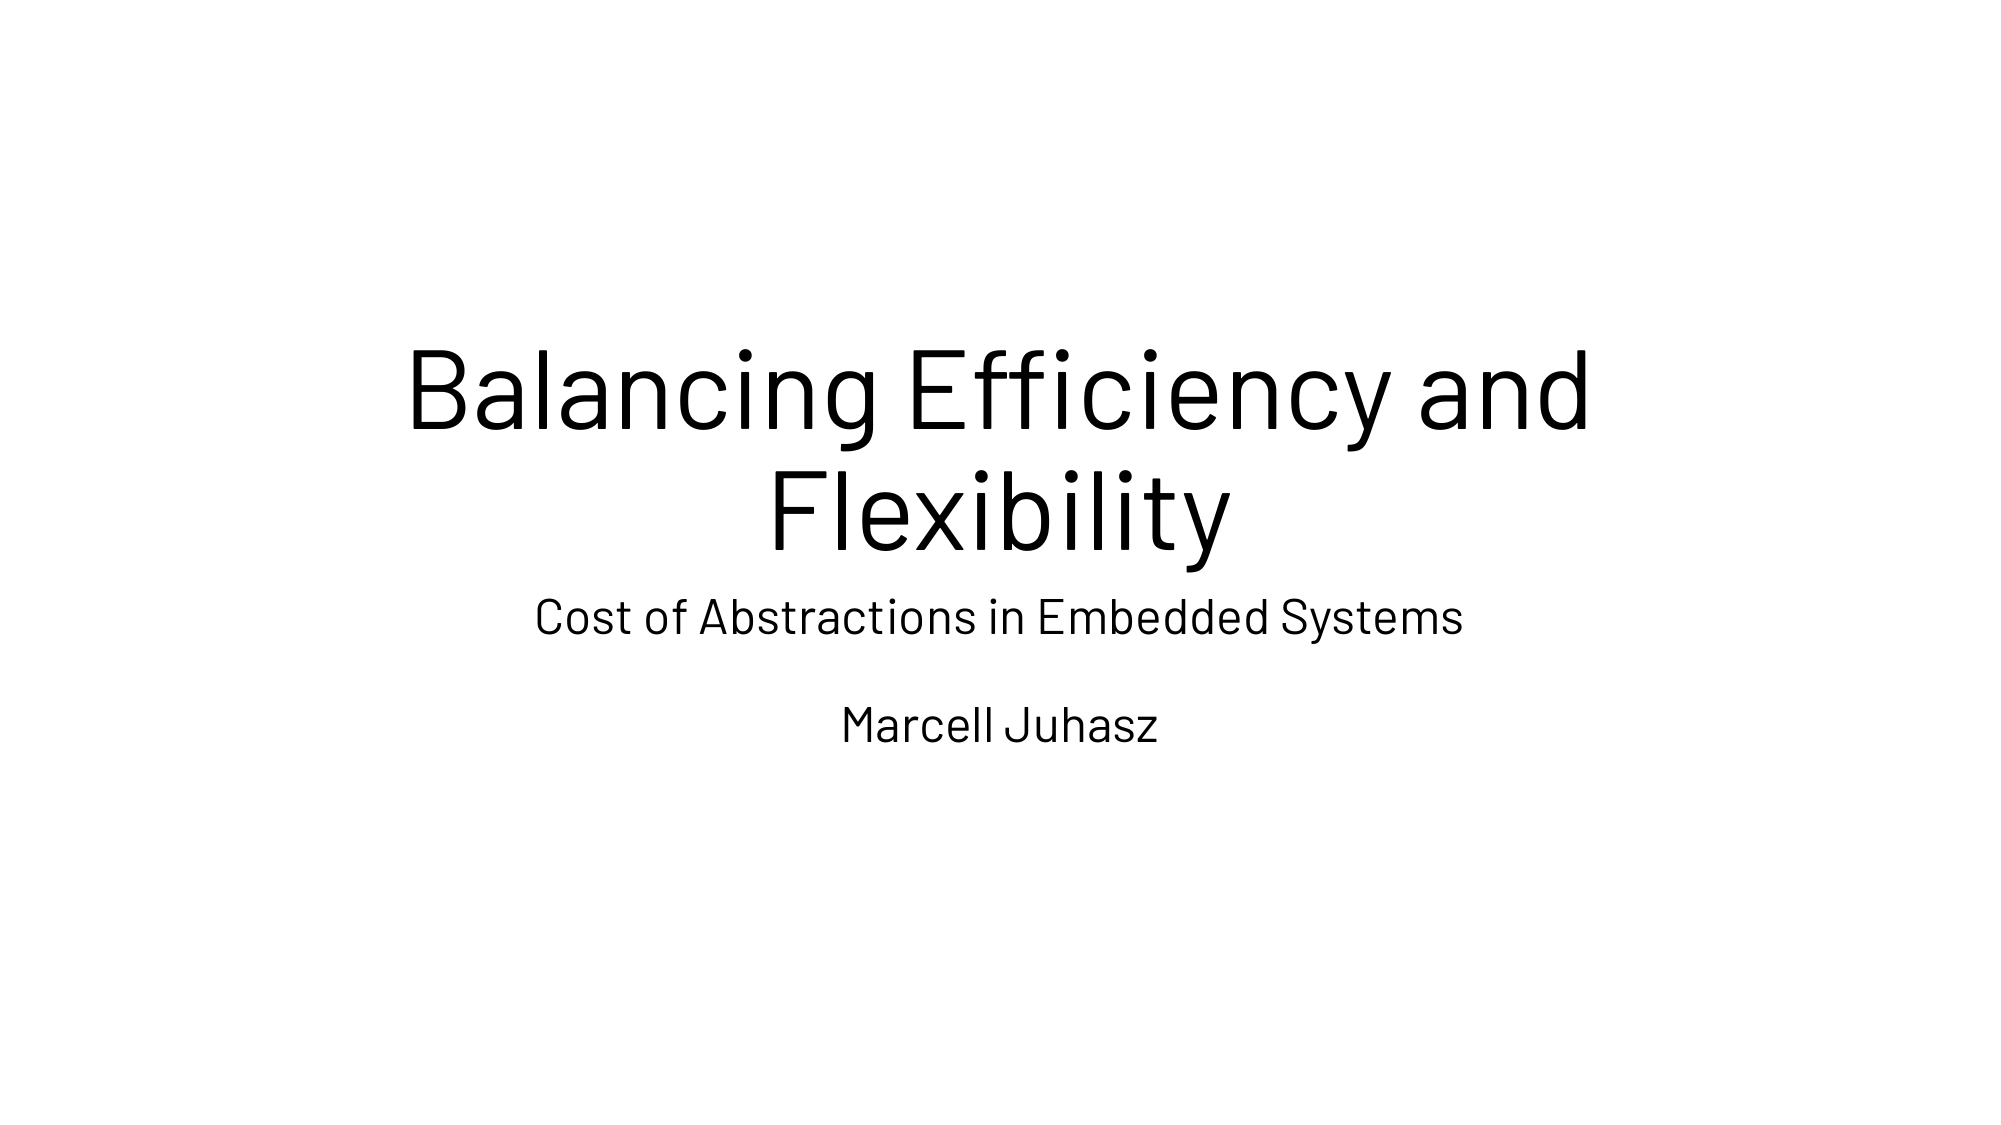

# Balancing Efficiency and Flexibility
Cost of Abstractions in Embedded Systems
Marcell Juhasz